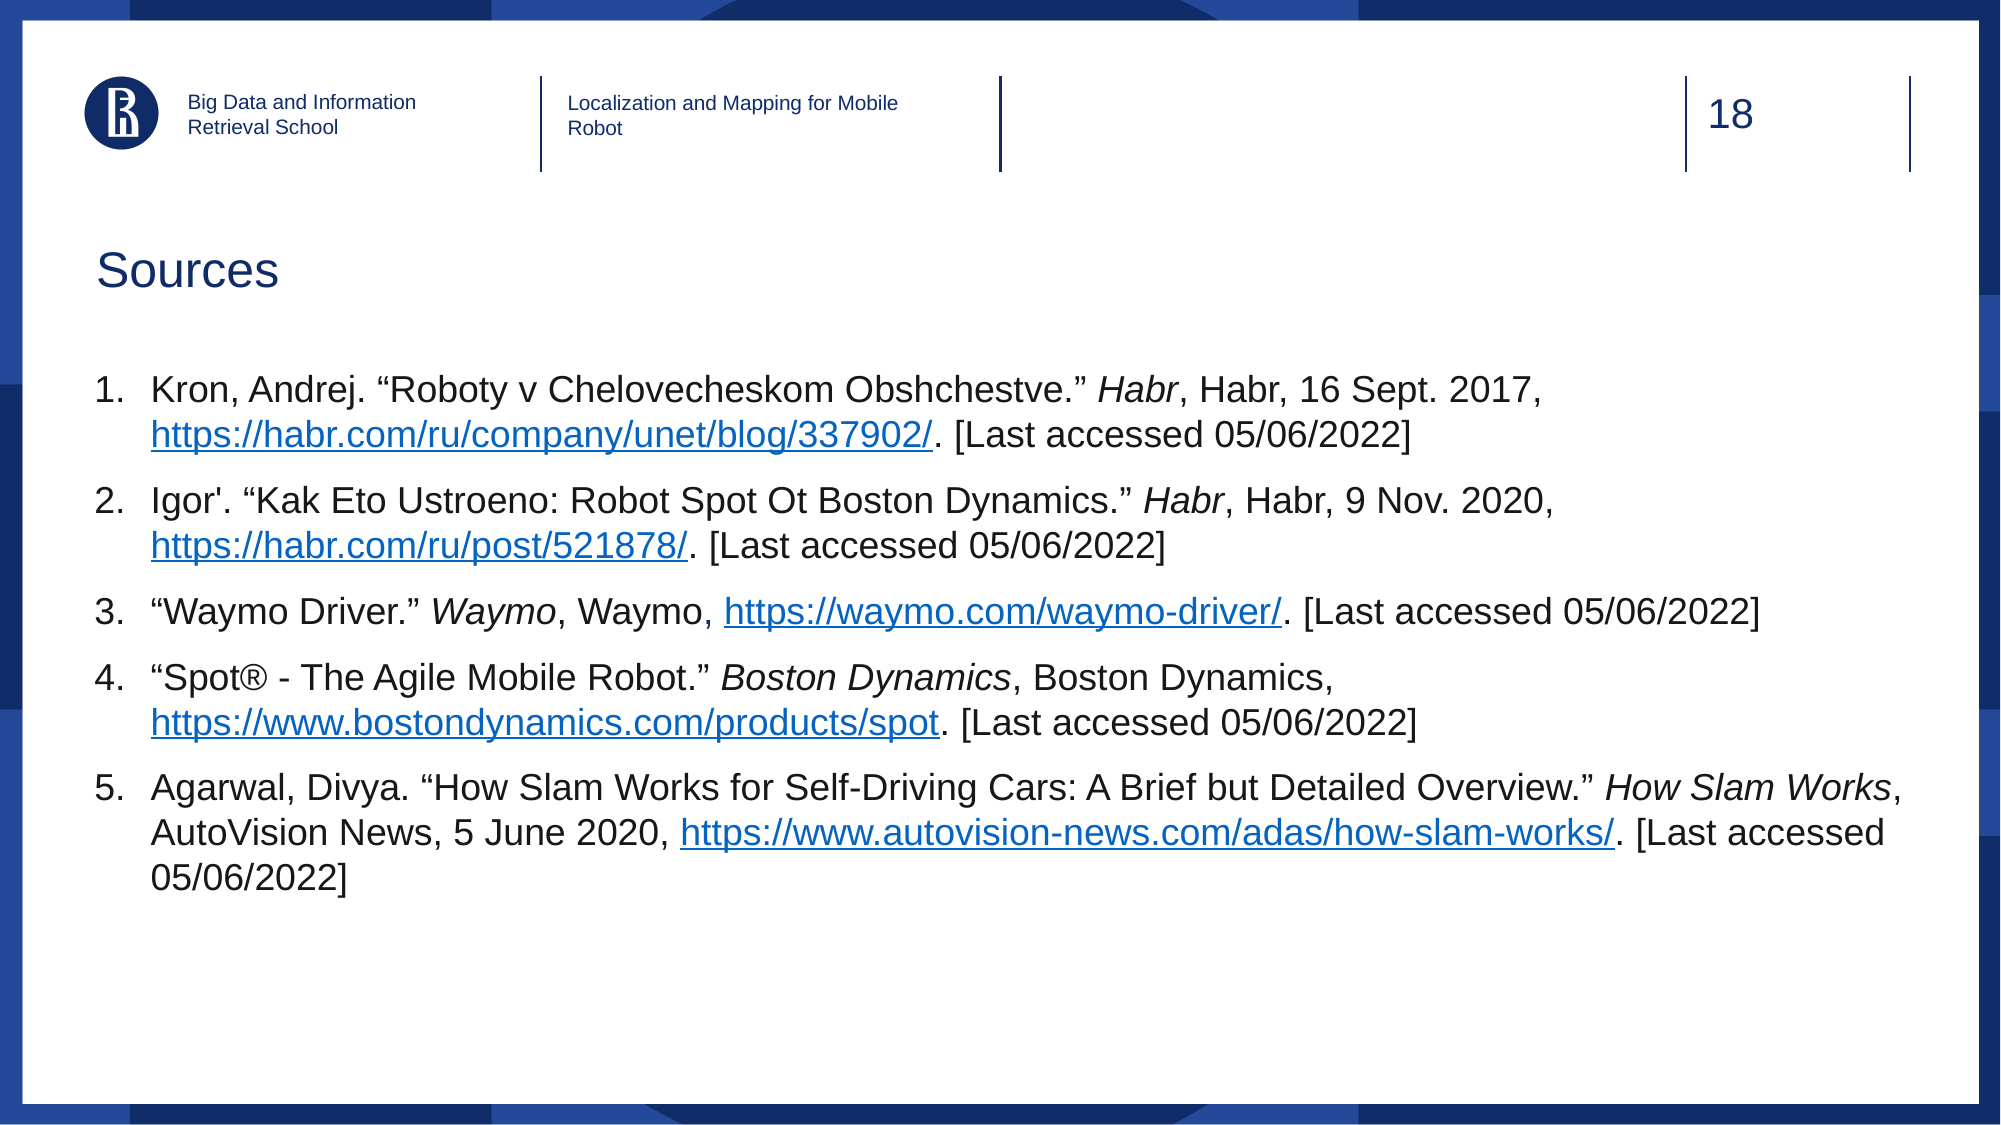

Big Data and Information Retrieval School

Localization and Mapping for Mobile Robot
# Sources
Kron, Andrej. “Roboty v Chelovecheskom Obshchestve.” Habr, Habr, 16 Sept. 2017, https://habr.com/ru/company/unet/blog/337902/. [Last accessed 05/06/2022]
Igor'. “Kak Eto Ustroeno: Robot Spot Ot Boston Dynamics.” Habr, Habr, 9 Nov. 2020, https://habr.com/ru/post/521878/. [Last accessed 05/06/2022]
“Waymo Driver.” Waymo, Waymo, https://waymo.com/waymo-driver/. [Last accessed 05/06/2022]
“Spot® - The Agile Mobile Robot.” Boston Dynamics, Boston Dynamics, https://www.bostondynamics.com/products/spot. [Last accessed 05/06/2022]
Agarwal, Divya. “How Slam Works for Self-Driving Cars: A Brief but Detailed Overview.” How Slam Works, AutoVision News, 5 June 2020, https://www.autovision-news.com/adas/how-slam-works/. [Last accessed 05/06/2022]